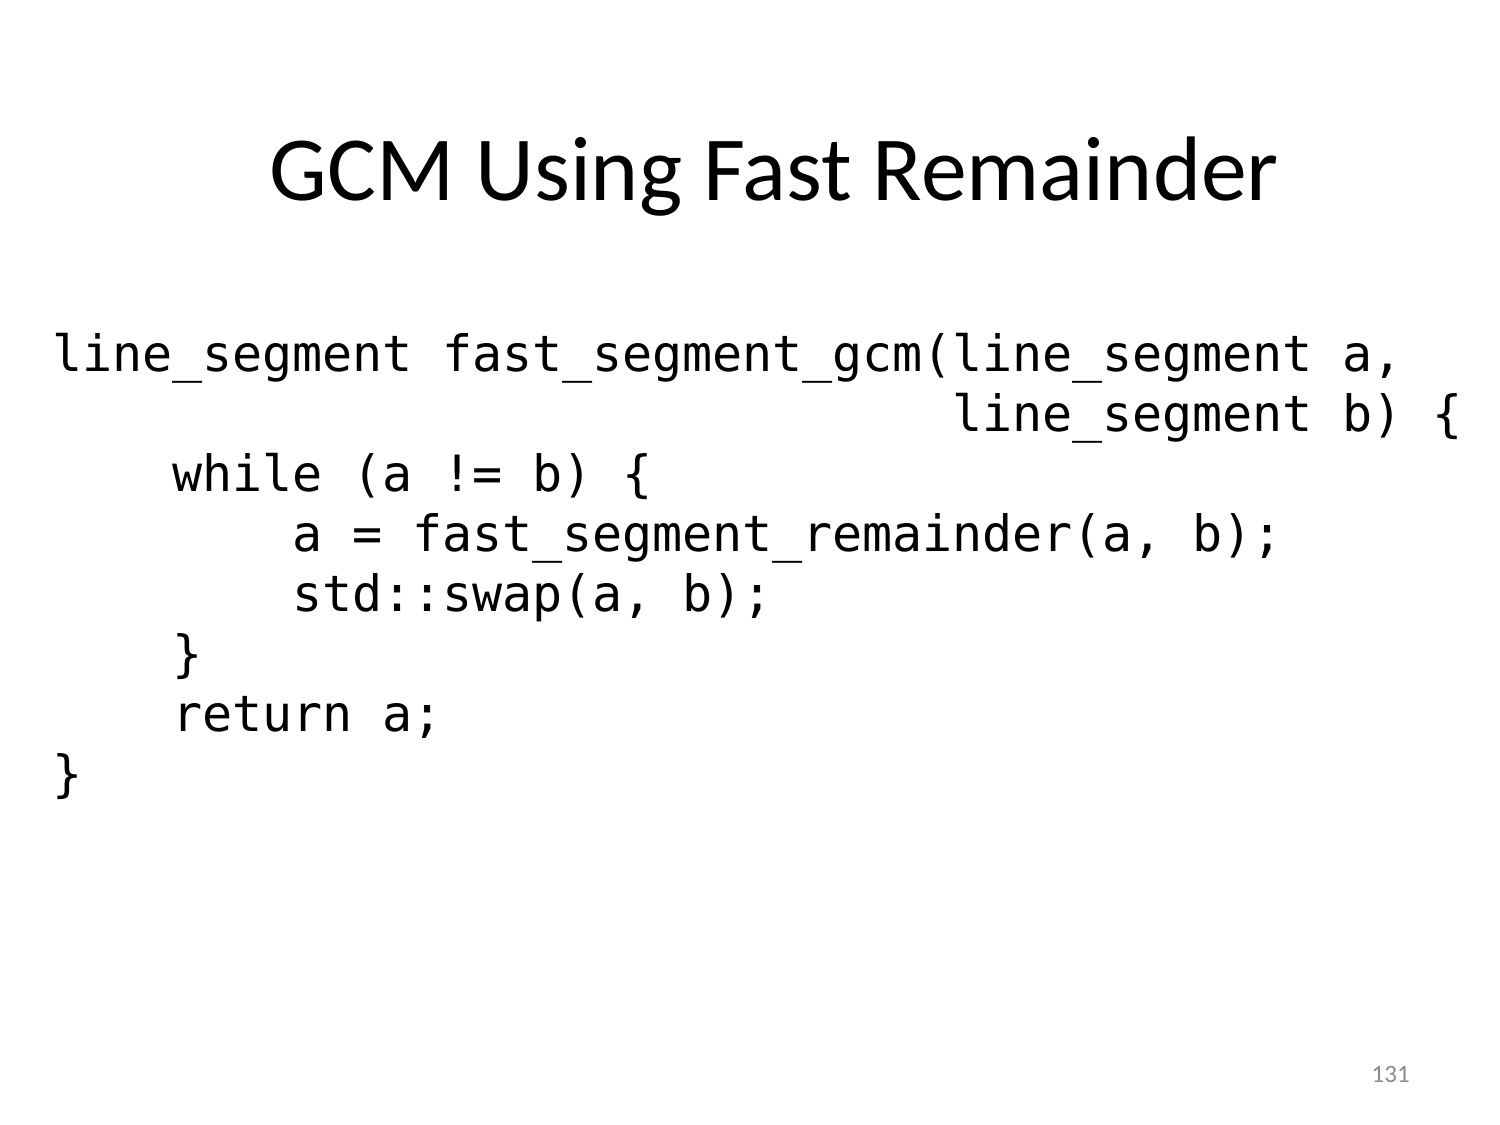

#
GCM Using Fast Remainder
line_segment fast_segment_gcm(line_segment a,
                              line_segment b) {
    while (a != b) {
        a = fast_segment_remainder(a, b);
        std::swap(a, b);
    }
    return a;
}
131